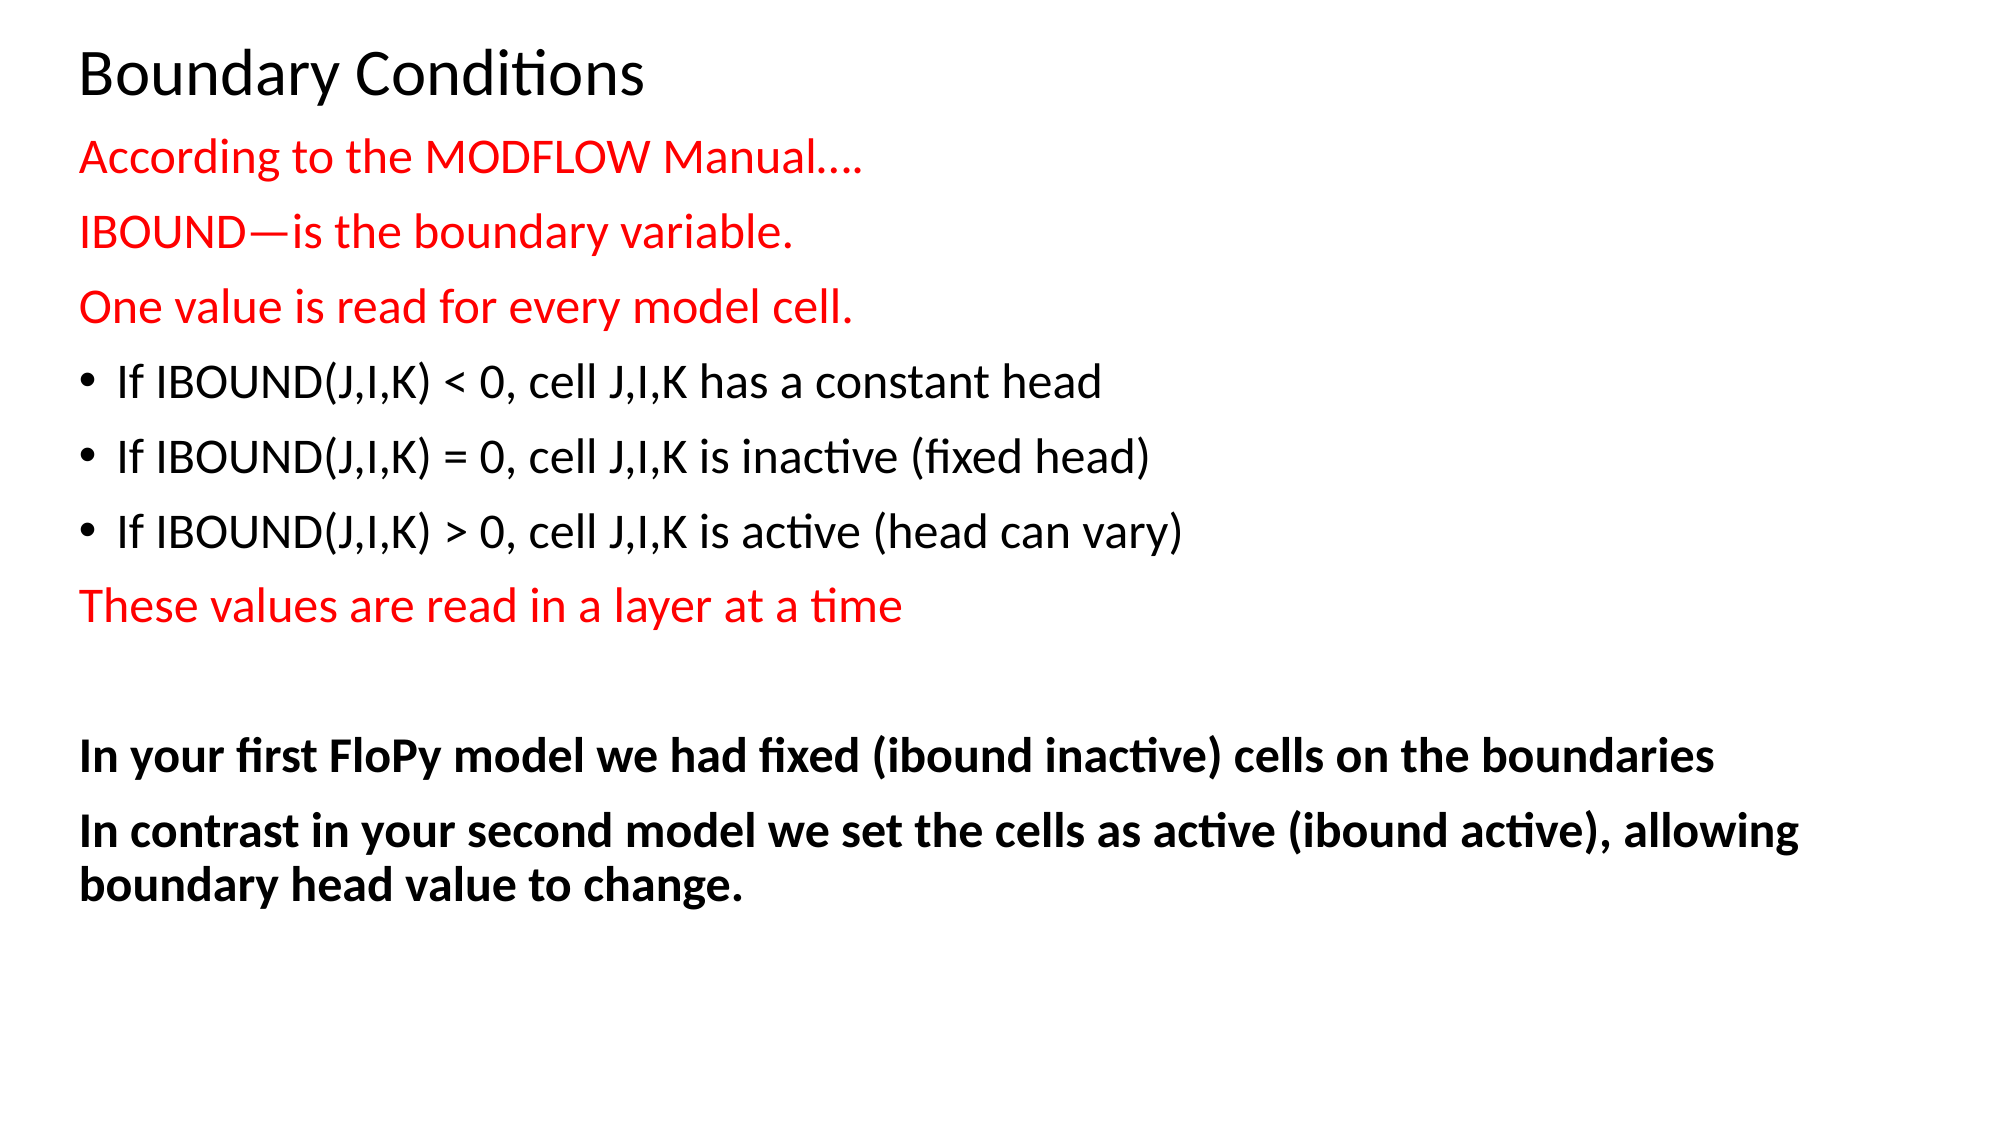

Boundary Conditions
According to the MODFLOW Manual….
IBOUND—is the boundary variable.
One value is read for every model cell.
If IBOUND(J,I,K) < 0, cell J,I,K has a constant head
If IBOUND(J,I,K) = 0, cell J,I,K is inactive (fixed head)
If IBOUND(J,I,K) > 0, cell J,I,K is active (head can vary)
These values are read in a layer at a time

In your first FloPy model we had fixed (ibound inactive) cells on the boundaries
In contrast in your second model we set the cells as active (ibound active), allowing boundary head value to change.